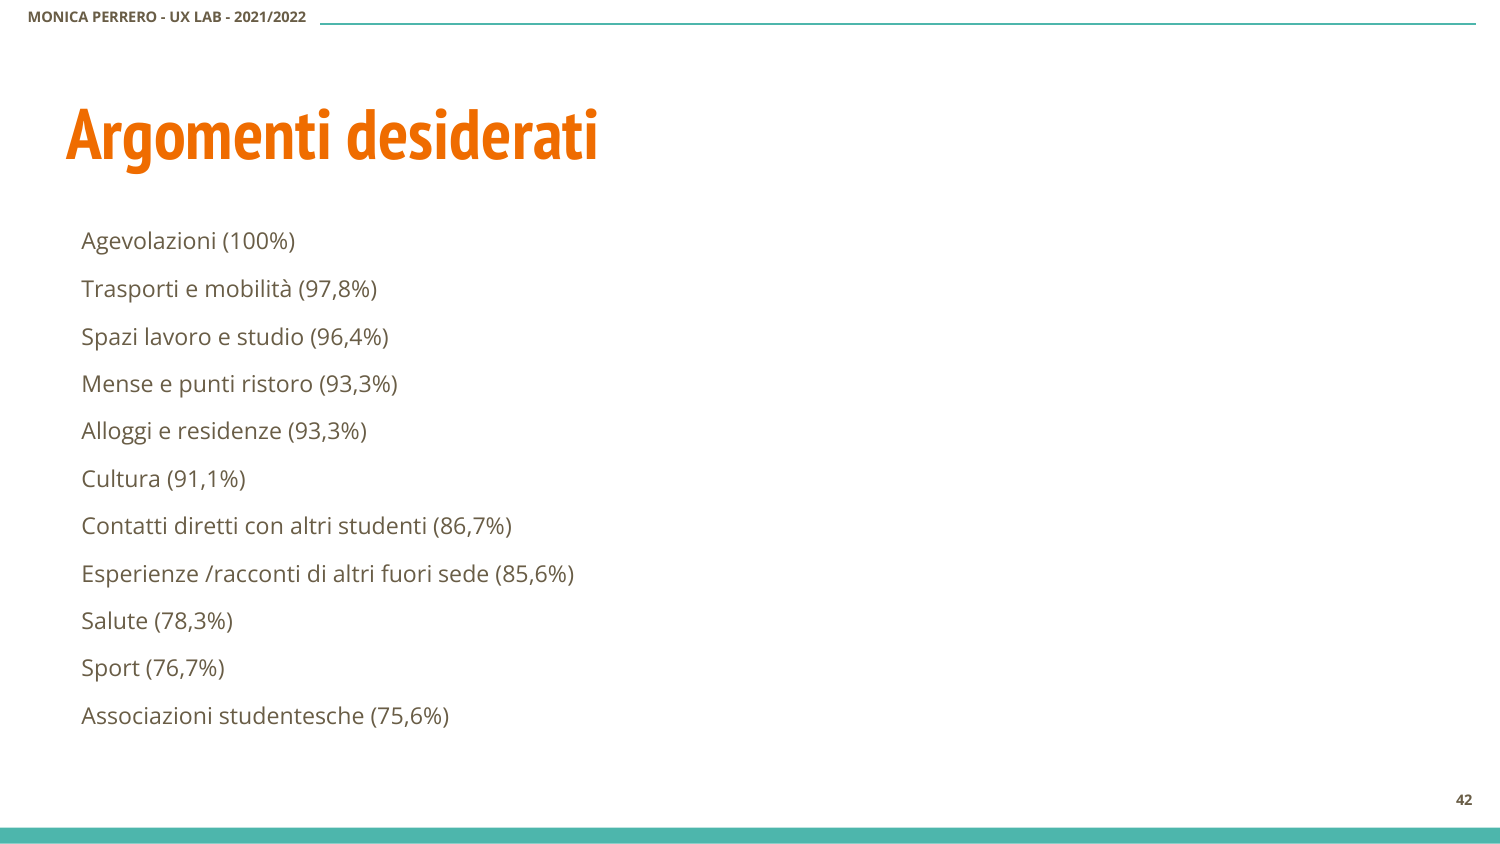

# Argomenti desiderati

Agevolazioni (100%)
Trasporti e mobilità (97,8%)
Spazi lavoro e studio (96,4%)
Mense e punti ristoro (93,3%)
Alloggi e residenze (93,3%)
Cultura (91,1%)
Contatti diretti con altri studenti (86,7%)
Esperienze /racconti di altri fuori sede (85,6%)
Salute (78,3%)
Sport (76,7%)
Associazioni studentesche (75,6%)
42